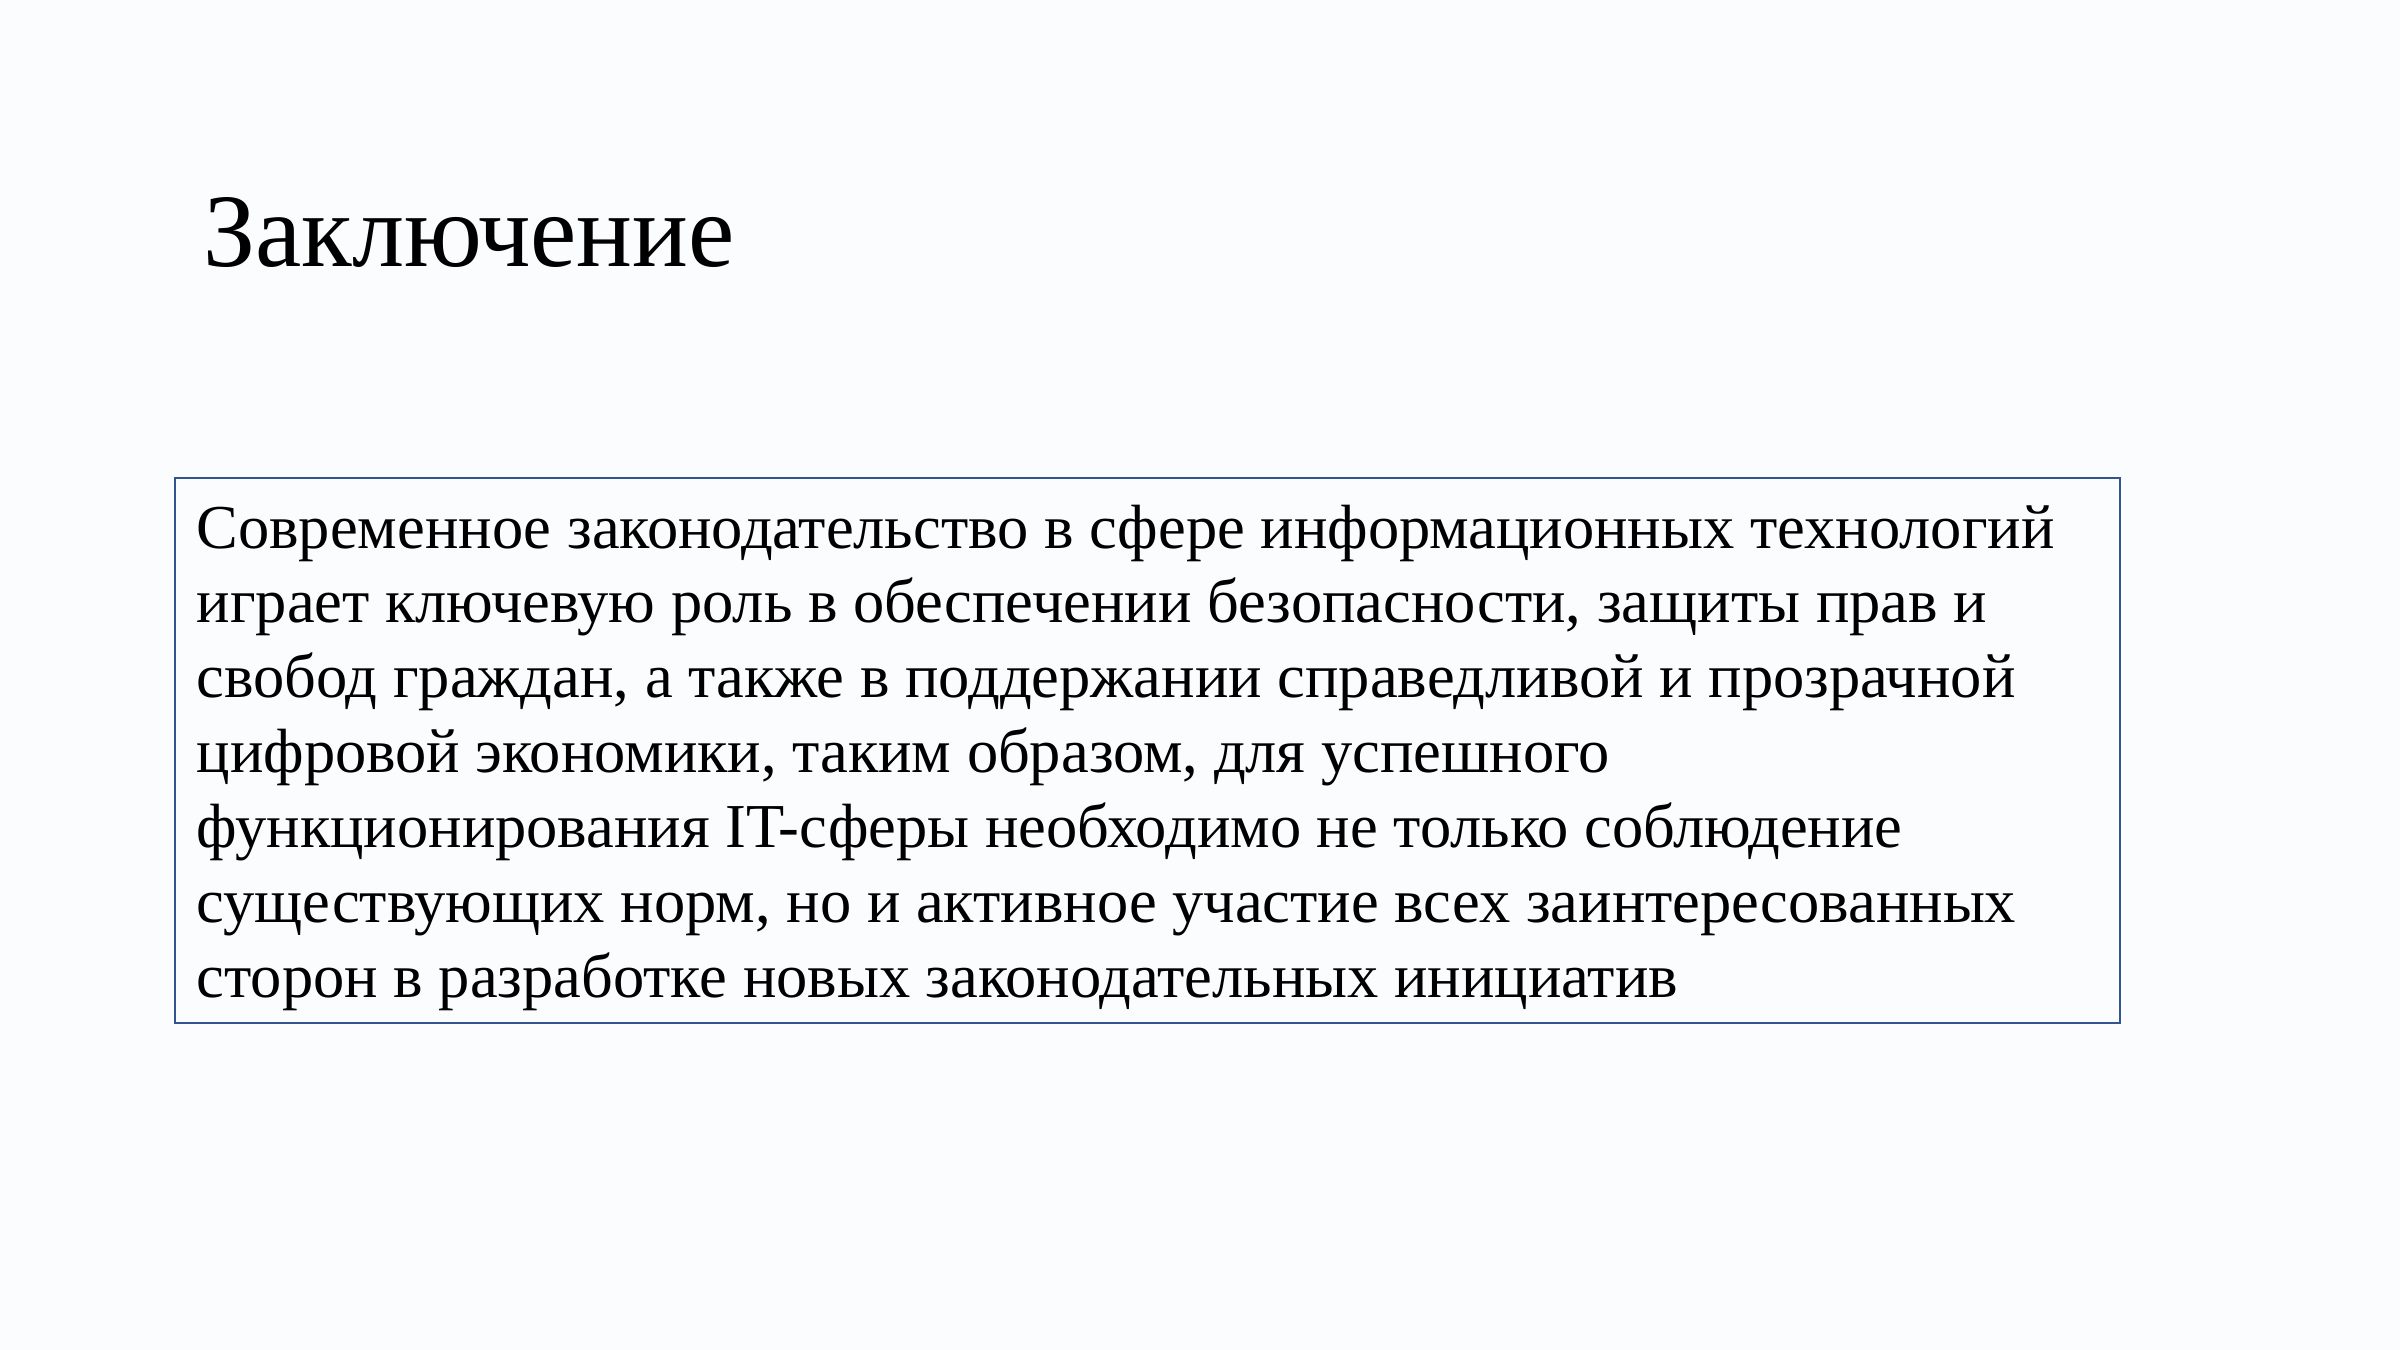

Заключение

Современное законодательство в сфере информационных технологий играет ключевую роль в обеспечении безопасности, защиты прав и свобод граждан, а также в поддержании справедливой и прозрачной цифровой экономики, таким образом, для успешного функционирования IT-сферы необходимо не только соблюдение существующих норм, но и активное участие всех заинтересованных сторон в разработке новых законодательных инициатив